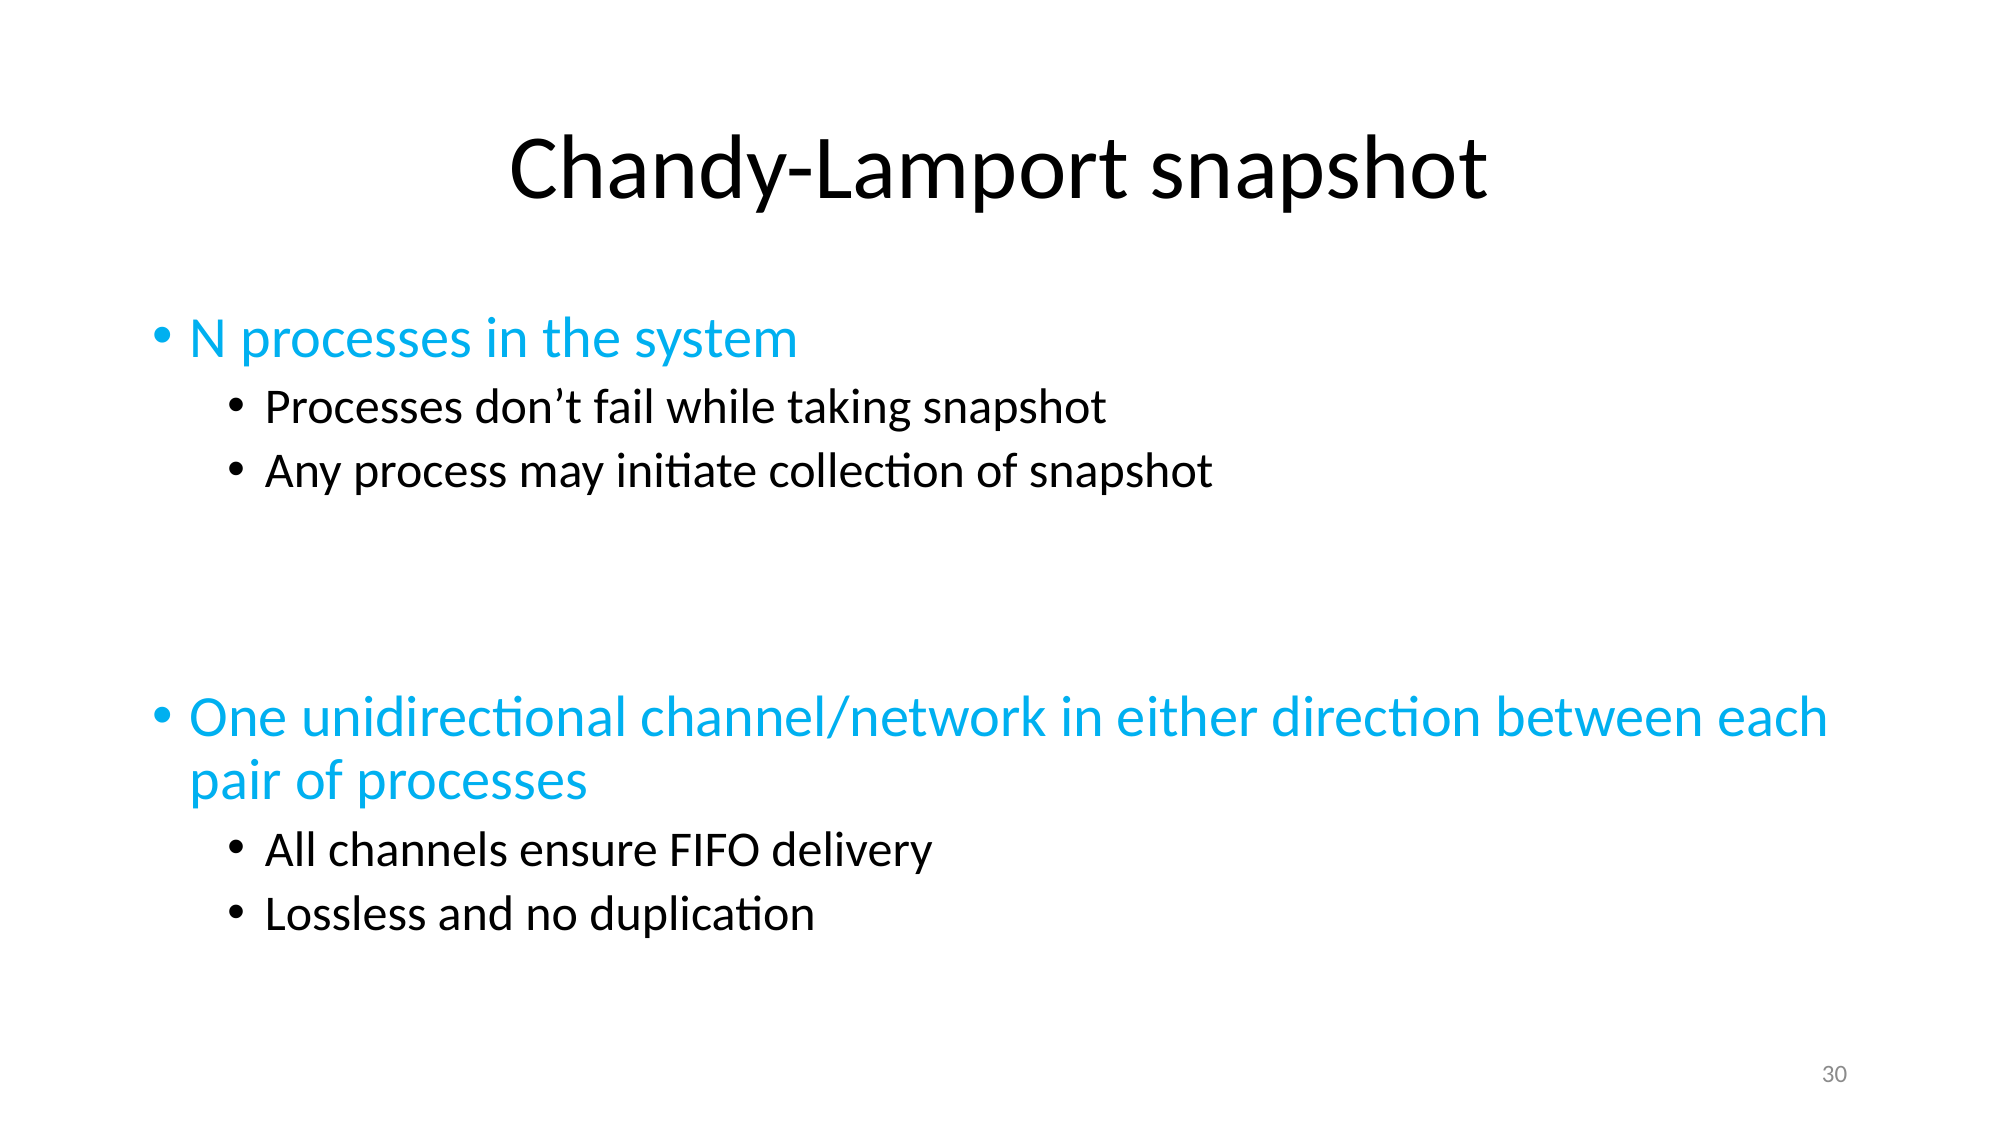

# Chandy-Lamport snapshot
N processes in the system
Processes don’t fail while taking snapshot
Any process may initiate collection of snapshot

One unidirectional channel/network in either direction between each pair of processes
All channels ensure FIFO delivery
Lossless and no duplication
30